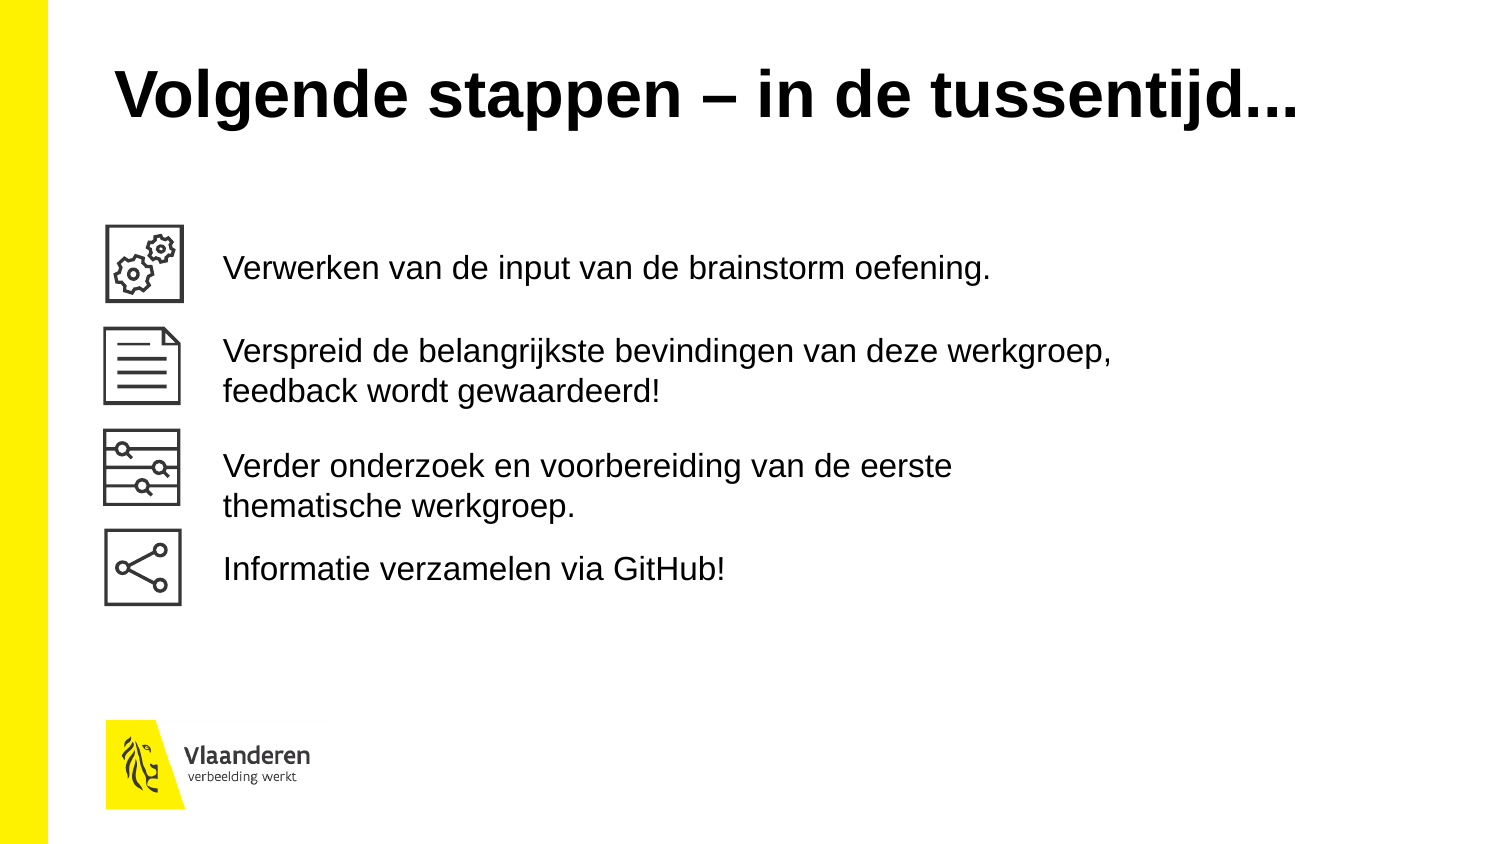

Volgende stappen – in de tussentijd...

Verwerken van de input van de brainstorm oefening.
Verspreid de belangrijkste bevindingen van deze werkgroep, feedback wordt gewaardeerd!

Verder onderzoek en voorbereiding van de eerste thematische werkgroep.

Informatie verzamelen via GitHub!